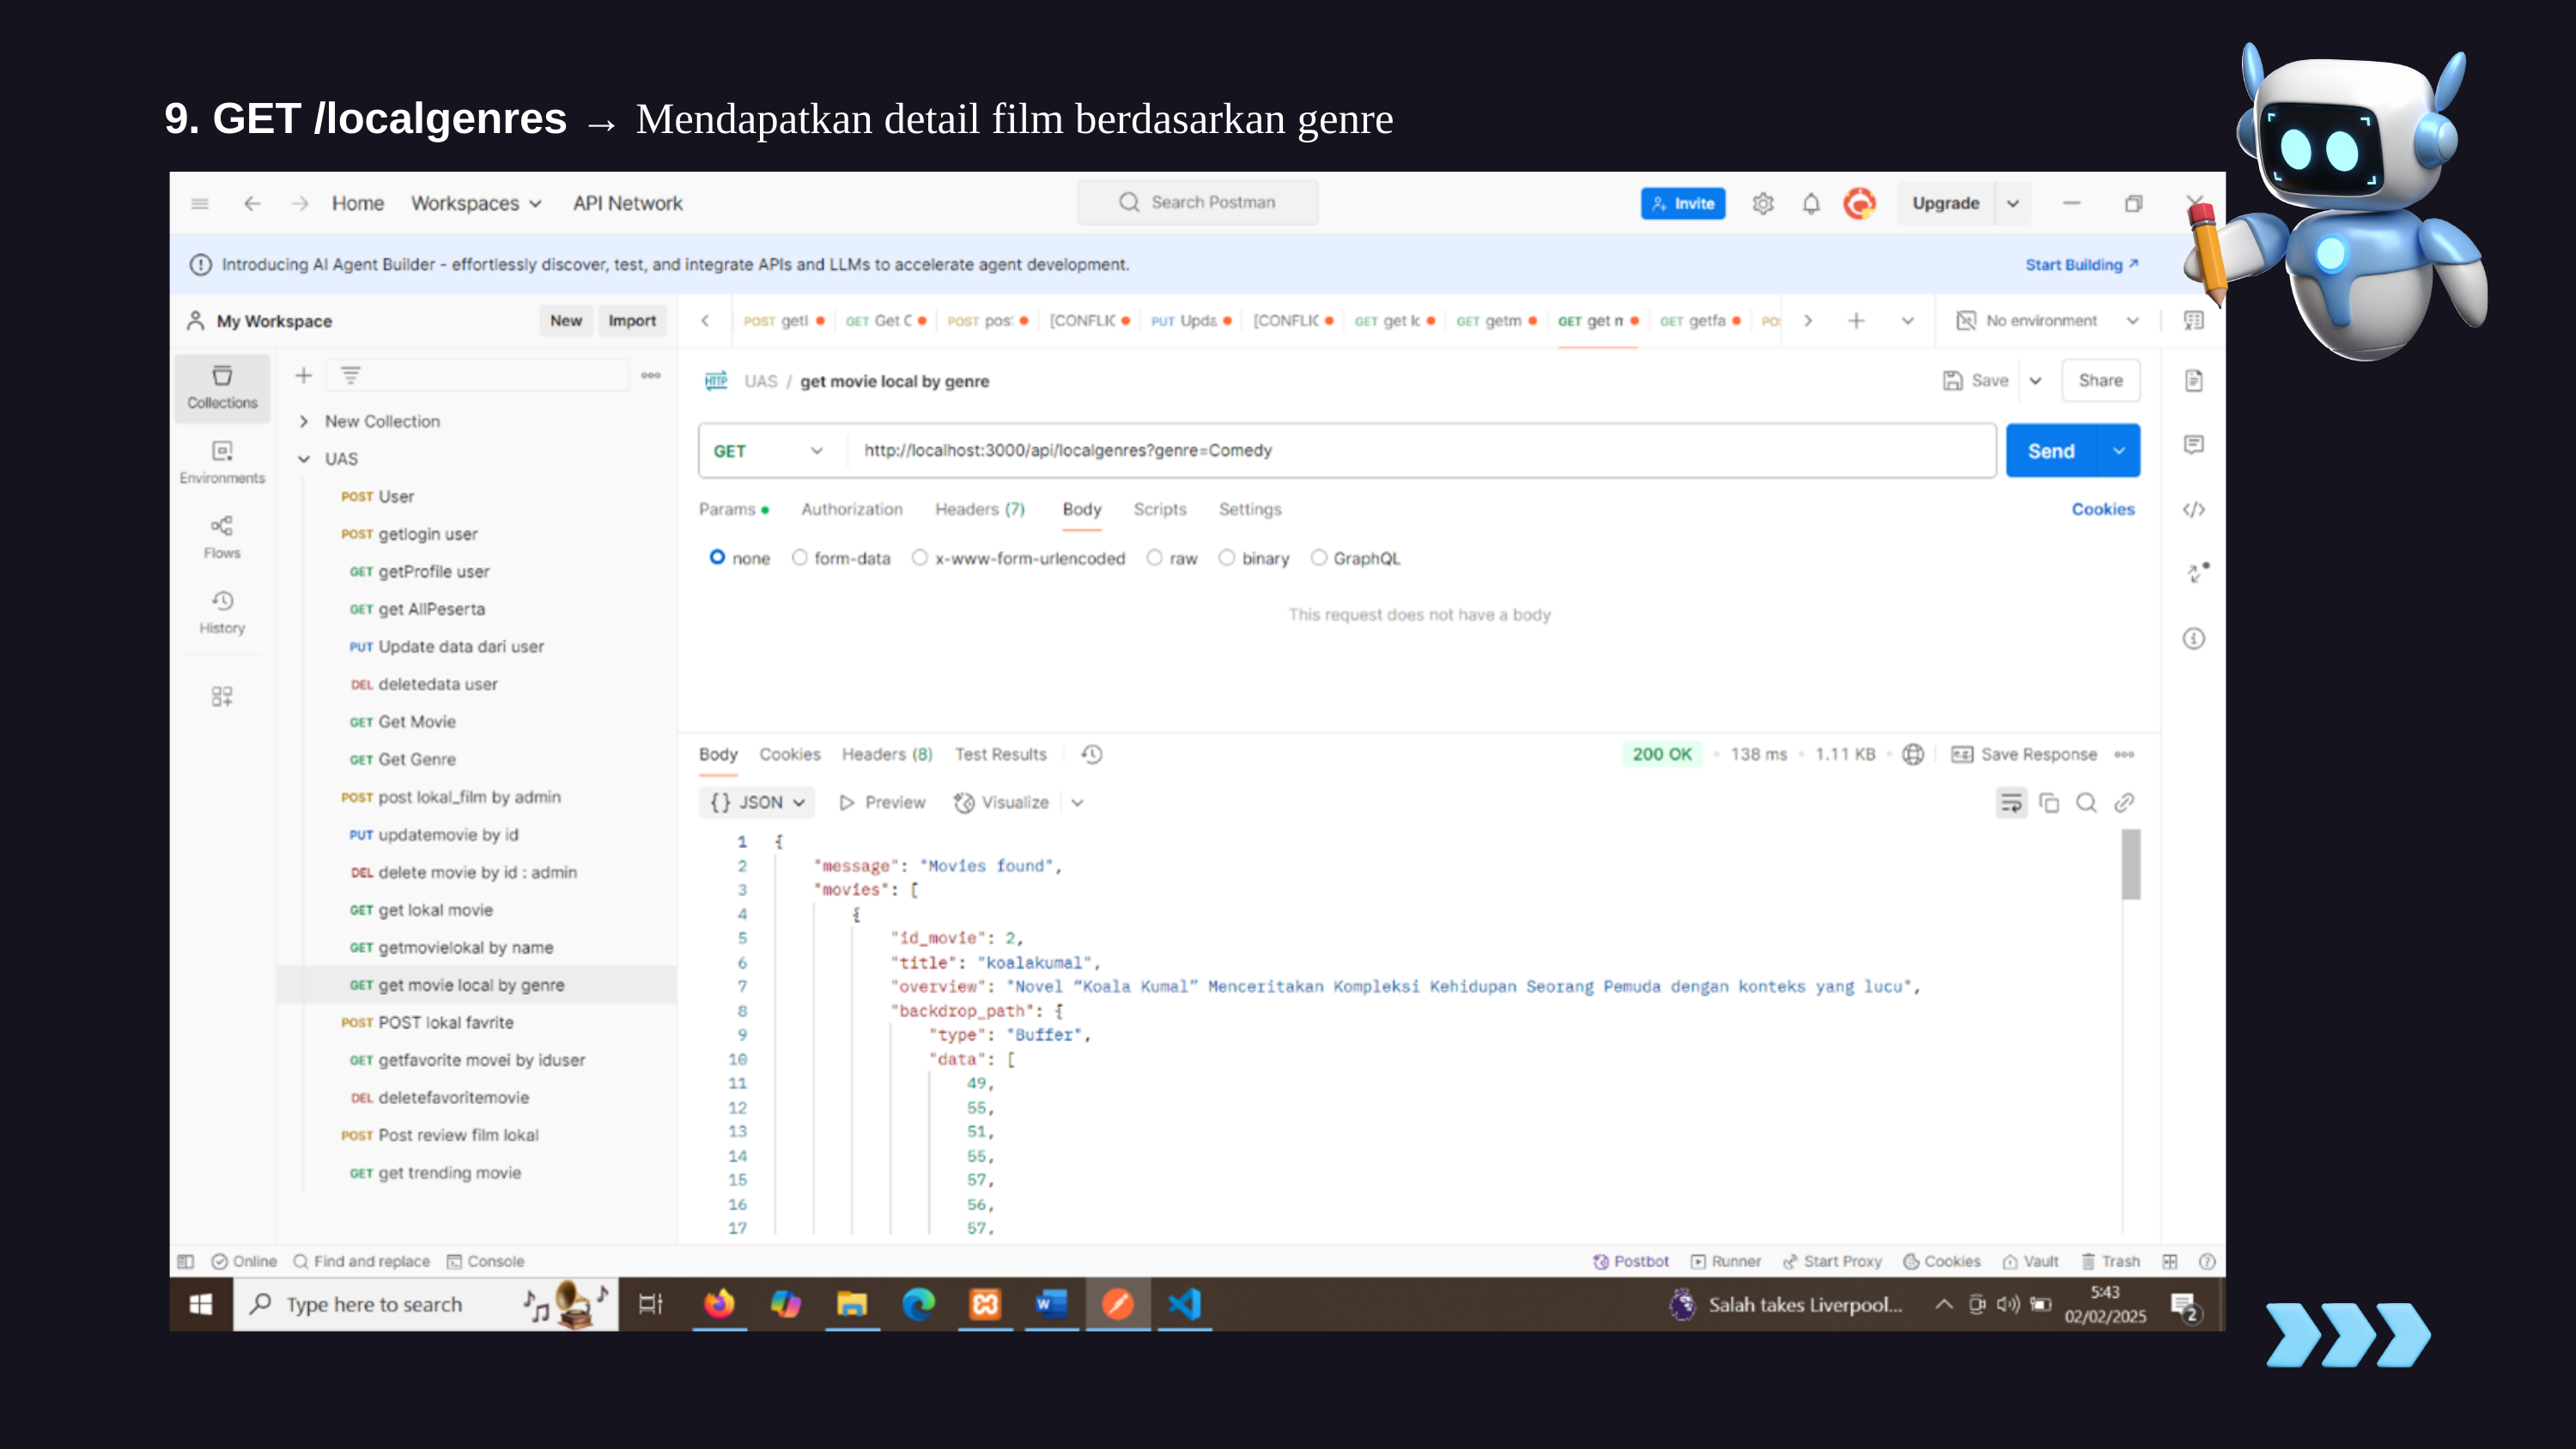

9. GET /localgenres → Mendapatkan detail film berdasarkan genre